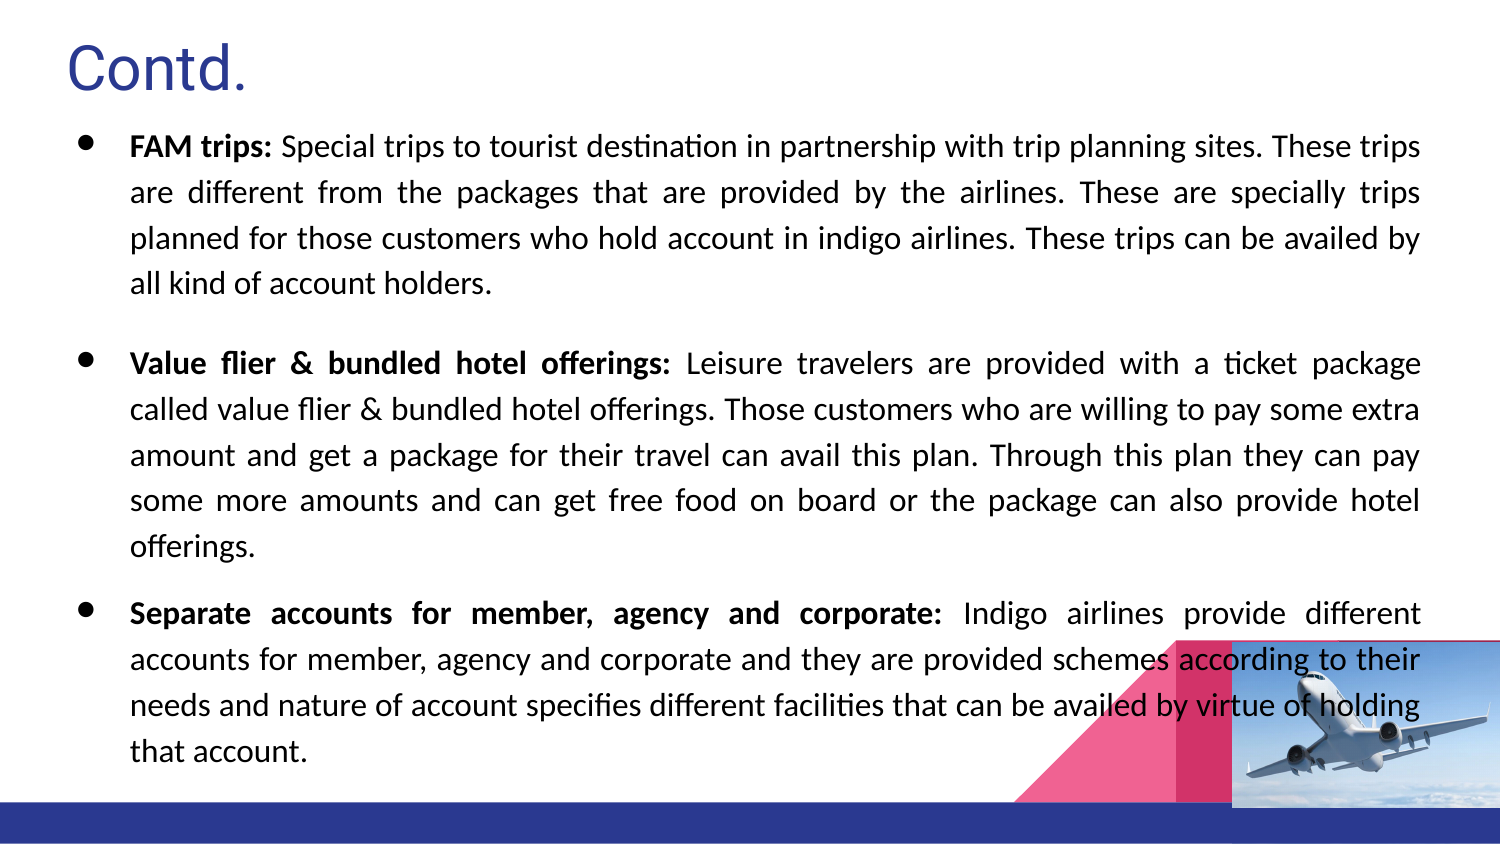

# Contd.
FAM trips: Special trips to tourist destination in partnership with trip planning sites. These trips are different from the packages that are provided by the airlines. These are specially trips planned for those customers who hold account in indigo airlines. These trips can be availed by all kind of account holders.
Value flier & bundled hotel offerings: Leisure travelers are provided with a ticket package called value flier & bundled hotel offerings. Those customers who are willing to pay some extra amount and get a package for their travel can avail this plan. Through this plan they can pay some more amounts and can get free food on board or the package can also provide hotel offerings.
Separate accounts for member, agency and corporate: Indigo airlines provide different accounts for member, agency and corporate and they are provided schemes according to their needs and nature of account specifies different facilities that can be availed by virtue of holding that account.